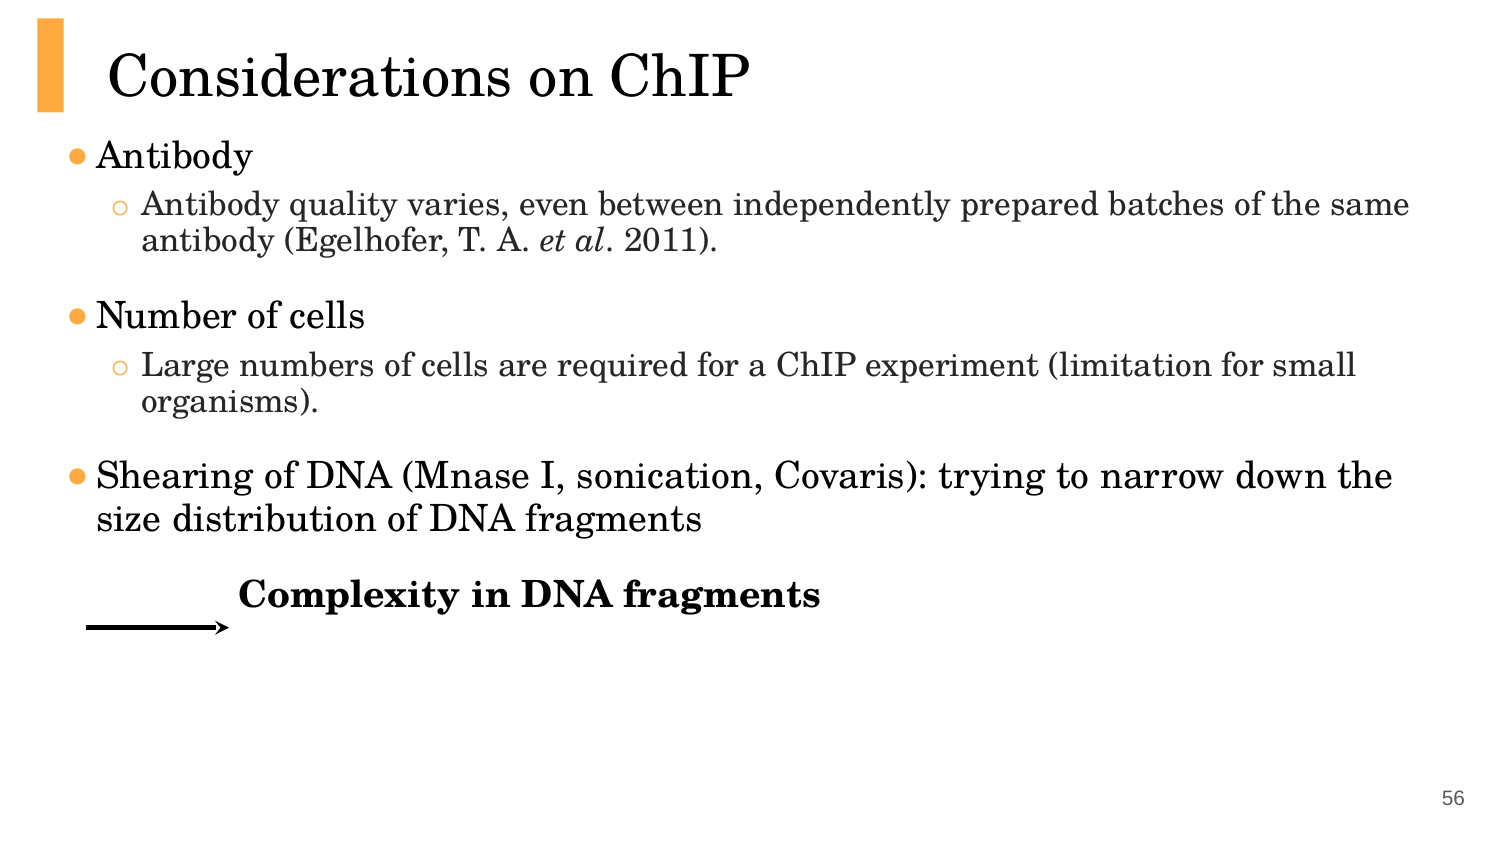

# Considerations on ChIP
Antibody
Antibody quality varies, even between independently prepared batches of the same antibody (Egelhofer, T. A. et al. 2011).
Number of cells
Large numbers of cells are required for a ChIP experiment (limitation for small organisms).
Shearing of DNA (Mnase I, sonication, Covaris): trying to narrow down the size distribution of DNA fragments
                Complexity in DNA fragments
56